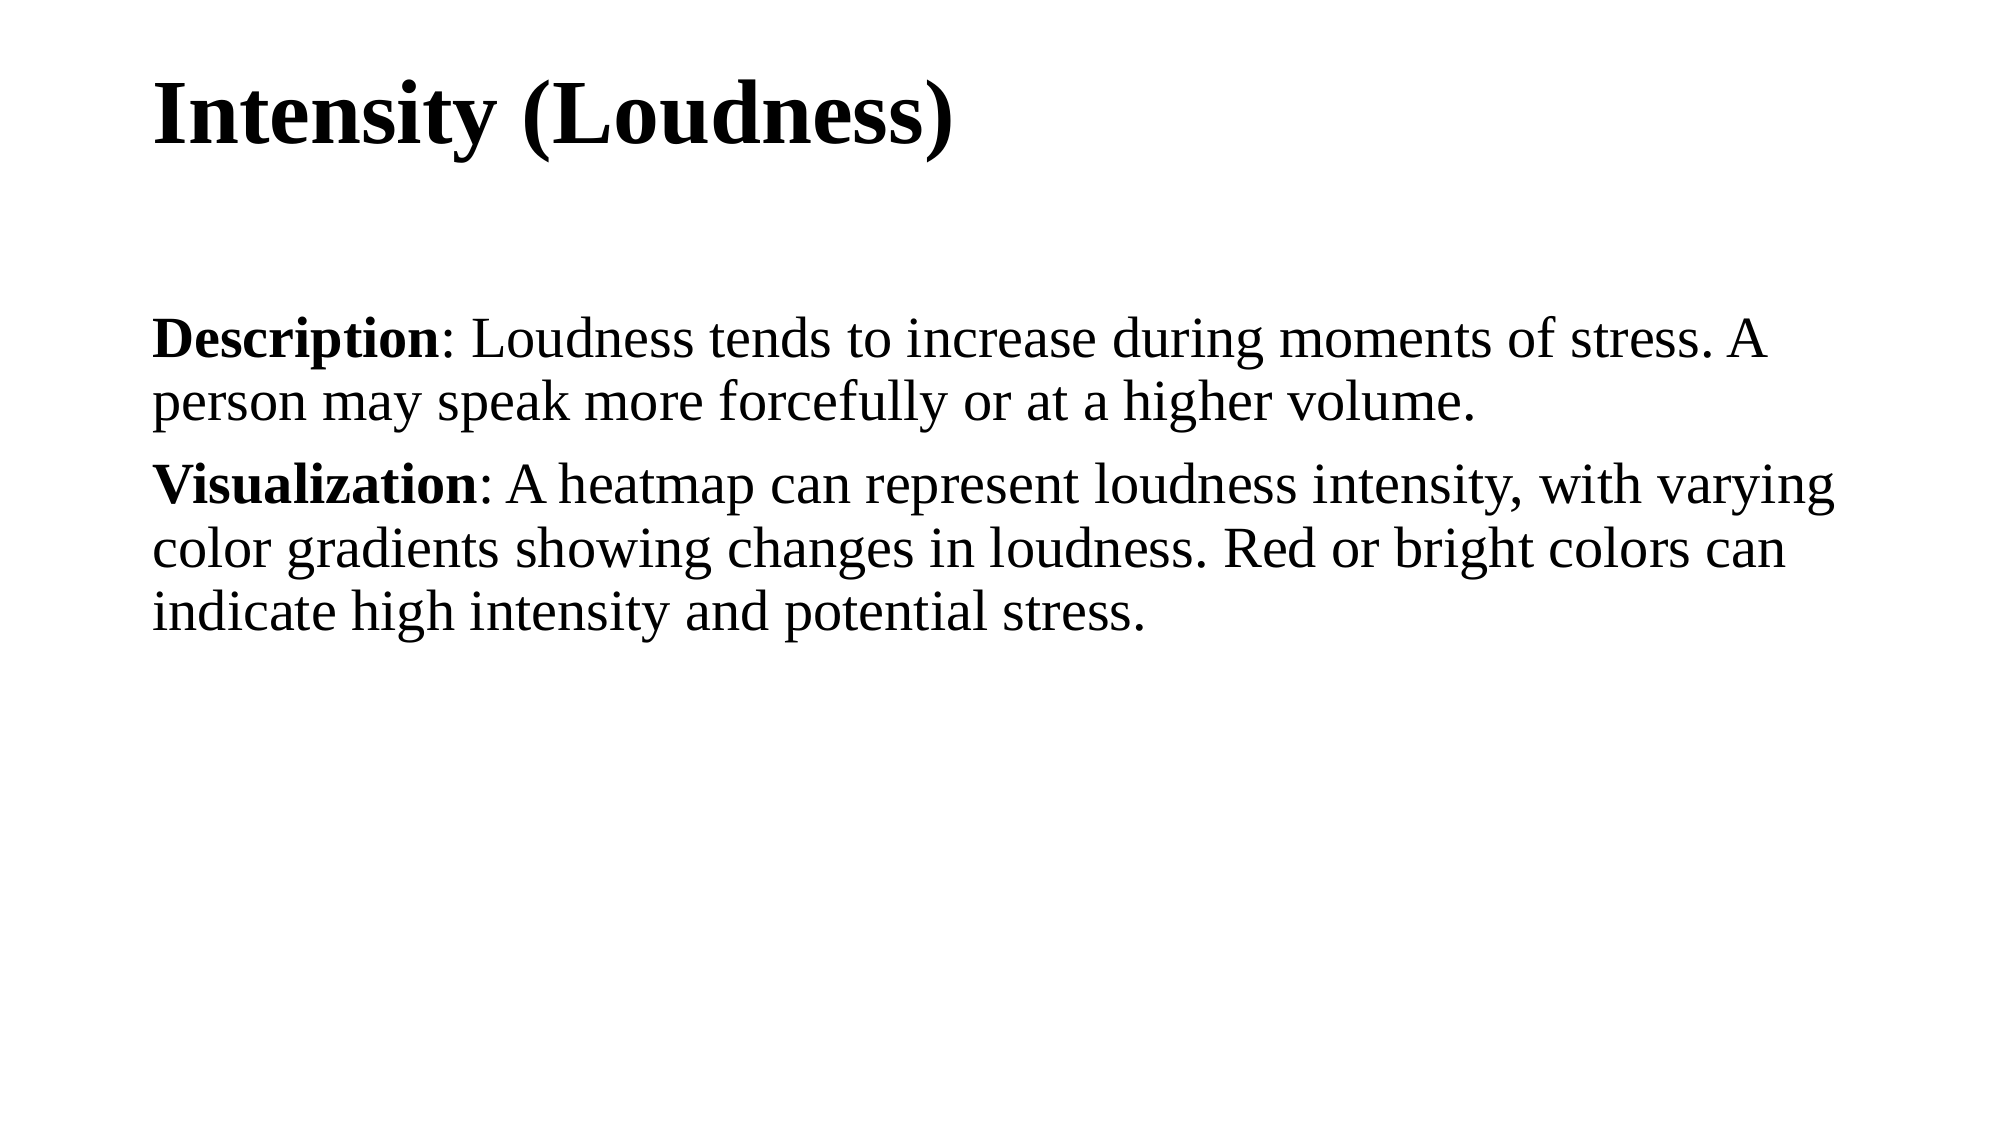

# Intensity (Loudness)
Description: Loudness tends to increase during moments of stress. A person may speak more forcefully or at a higher volume.
Visualization: A heatmap can represent loudness intensity, with varying color gradients showing changes in loudness. Red or bright colors can indicate high intensity and potential stress.